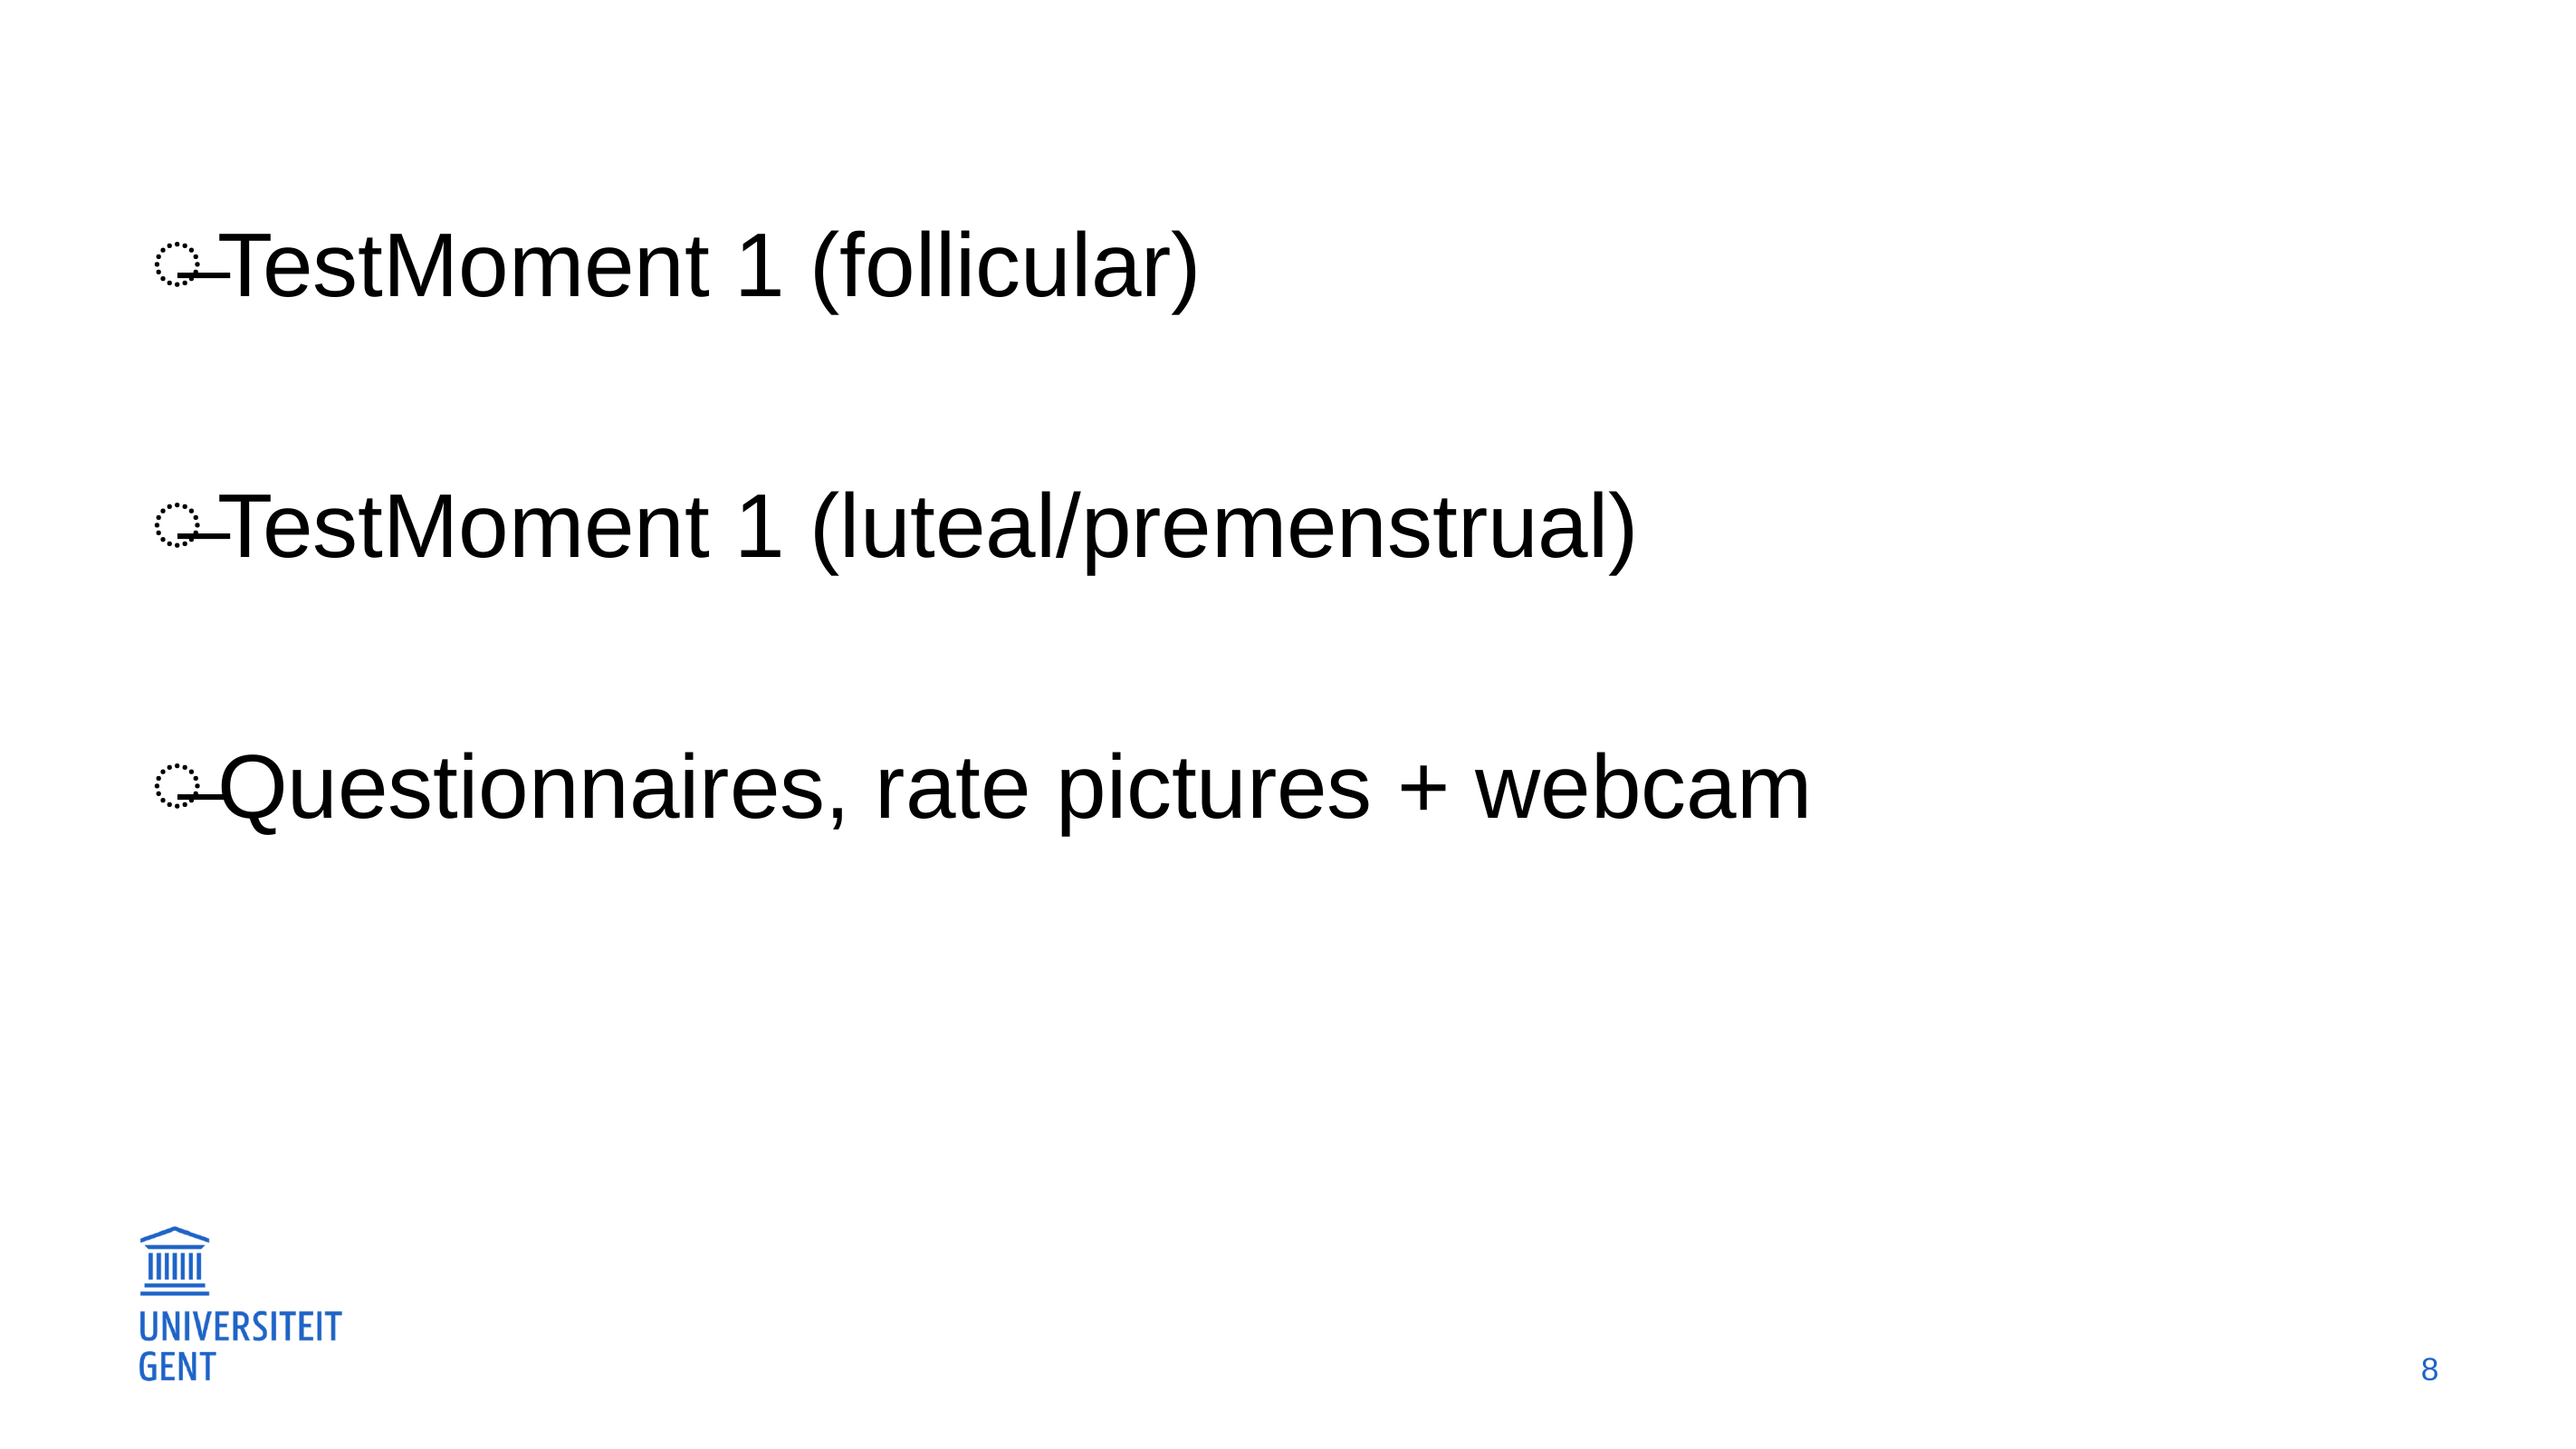

#
TestMoment 1 (follicular)

TestMoment 1 (luteal/premenstrual)

Questionnaires, rate pictures + webcam
8